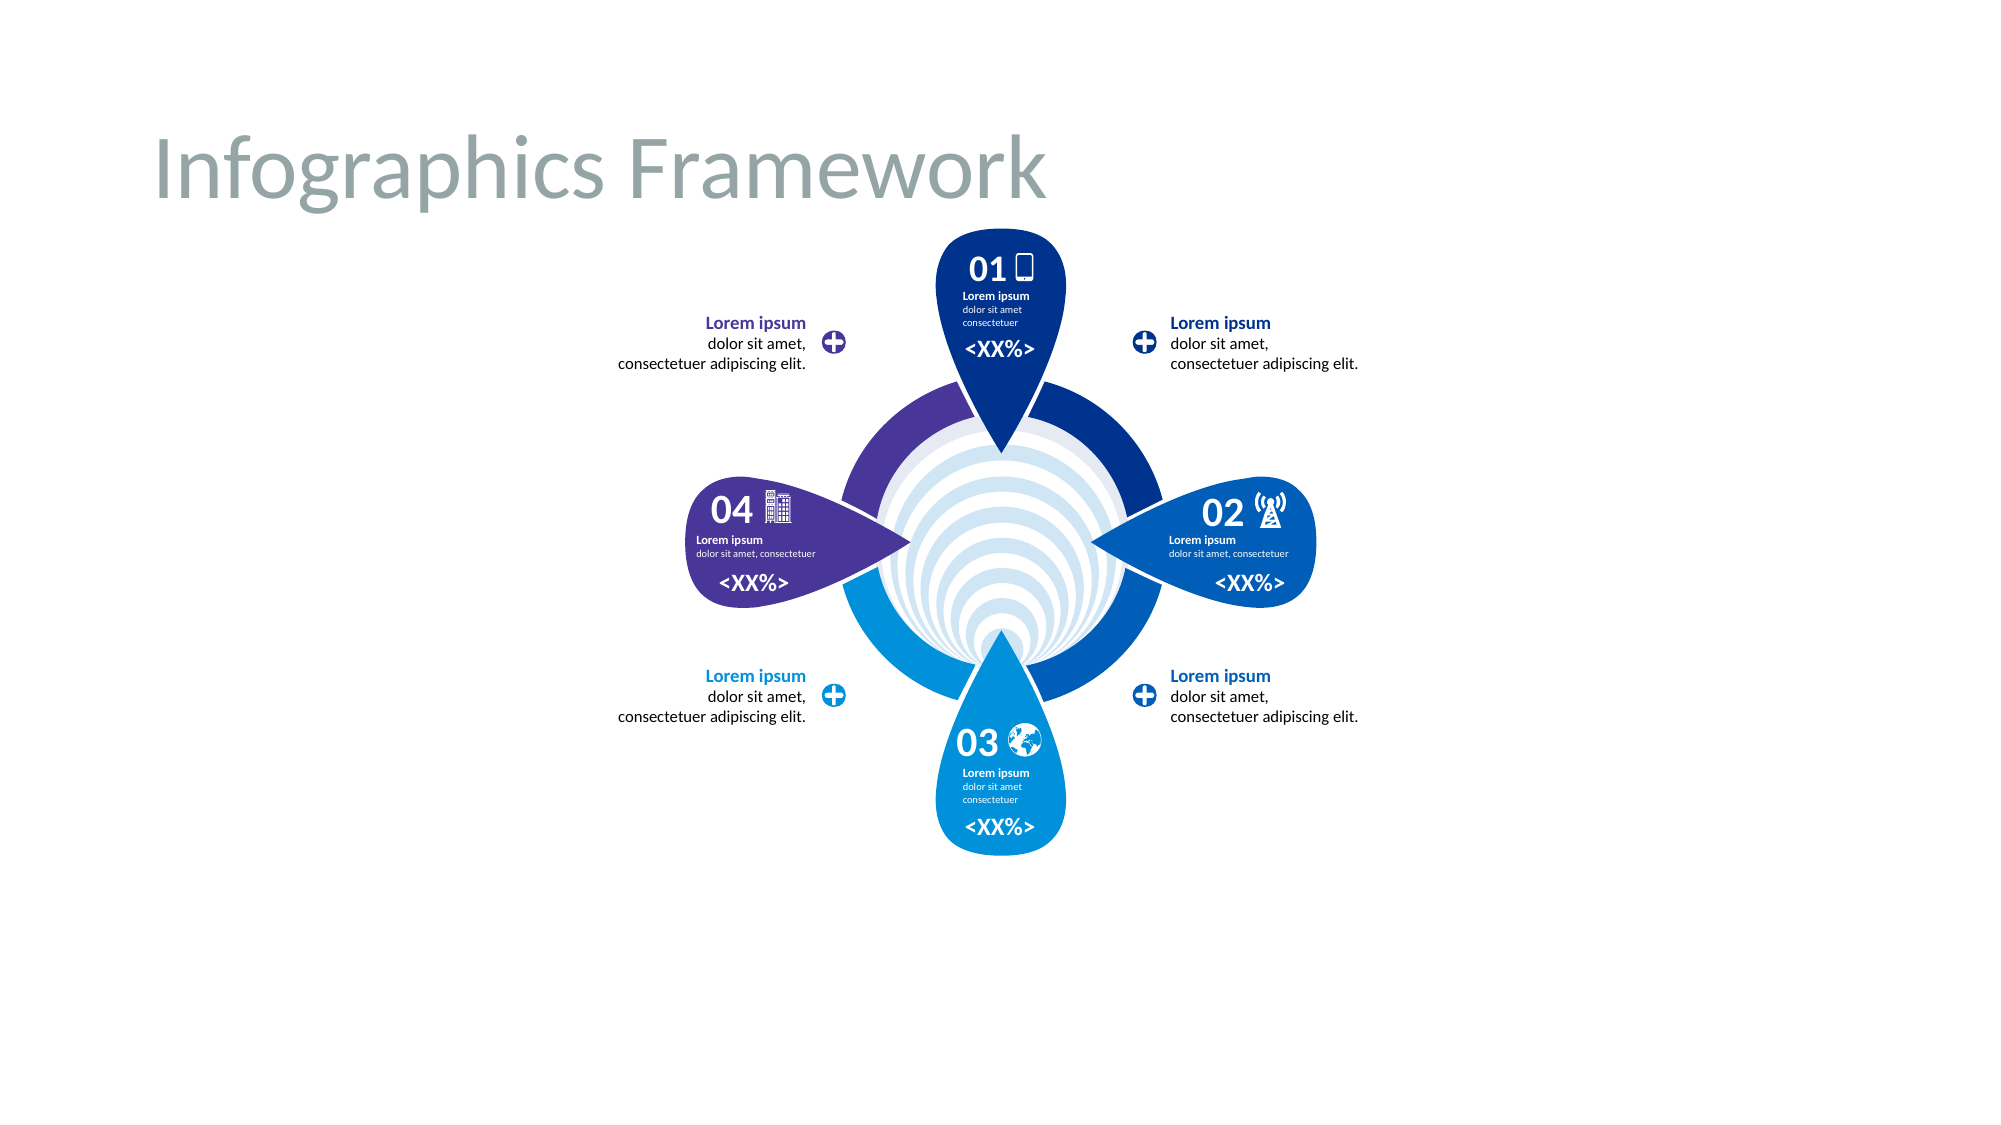

# Infographics Framework

01

Lorem ipsum
dolor sit amet
consectetuer
Lorem ipsum
dolor sit amet,
consectetuer adipiscing elit.
Lorem ipsum
dolor sit amet,
consectetuer adipiscing elit.

<XX%>

04
02

Lorem ipsum
dolor sit amet, consectetuer
Lorem ipsum
dolor sit amet, consectetuer
<XX%>
<XX%>

Lorem ipsum
dolor sit amet,
consectetuer adipiscing elit.
Lorem ipsum
dolor sit amet,
consectetuer adipiscing elit.

03

Lorem ipsum
dolor sit amet
consectetuer
<XX%>